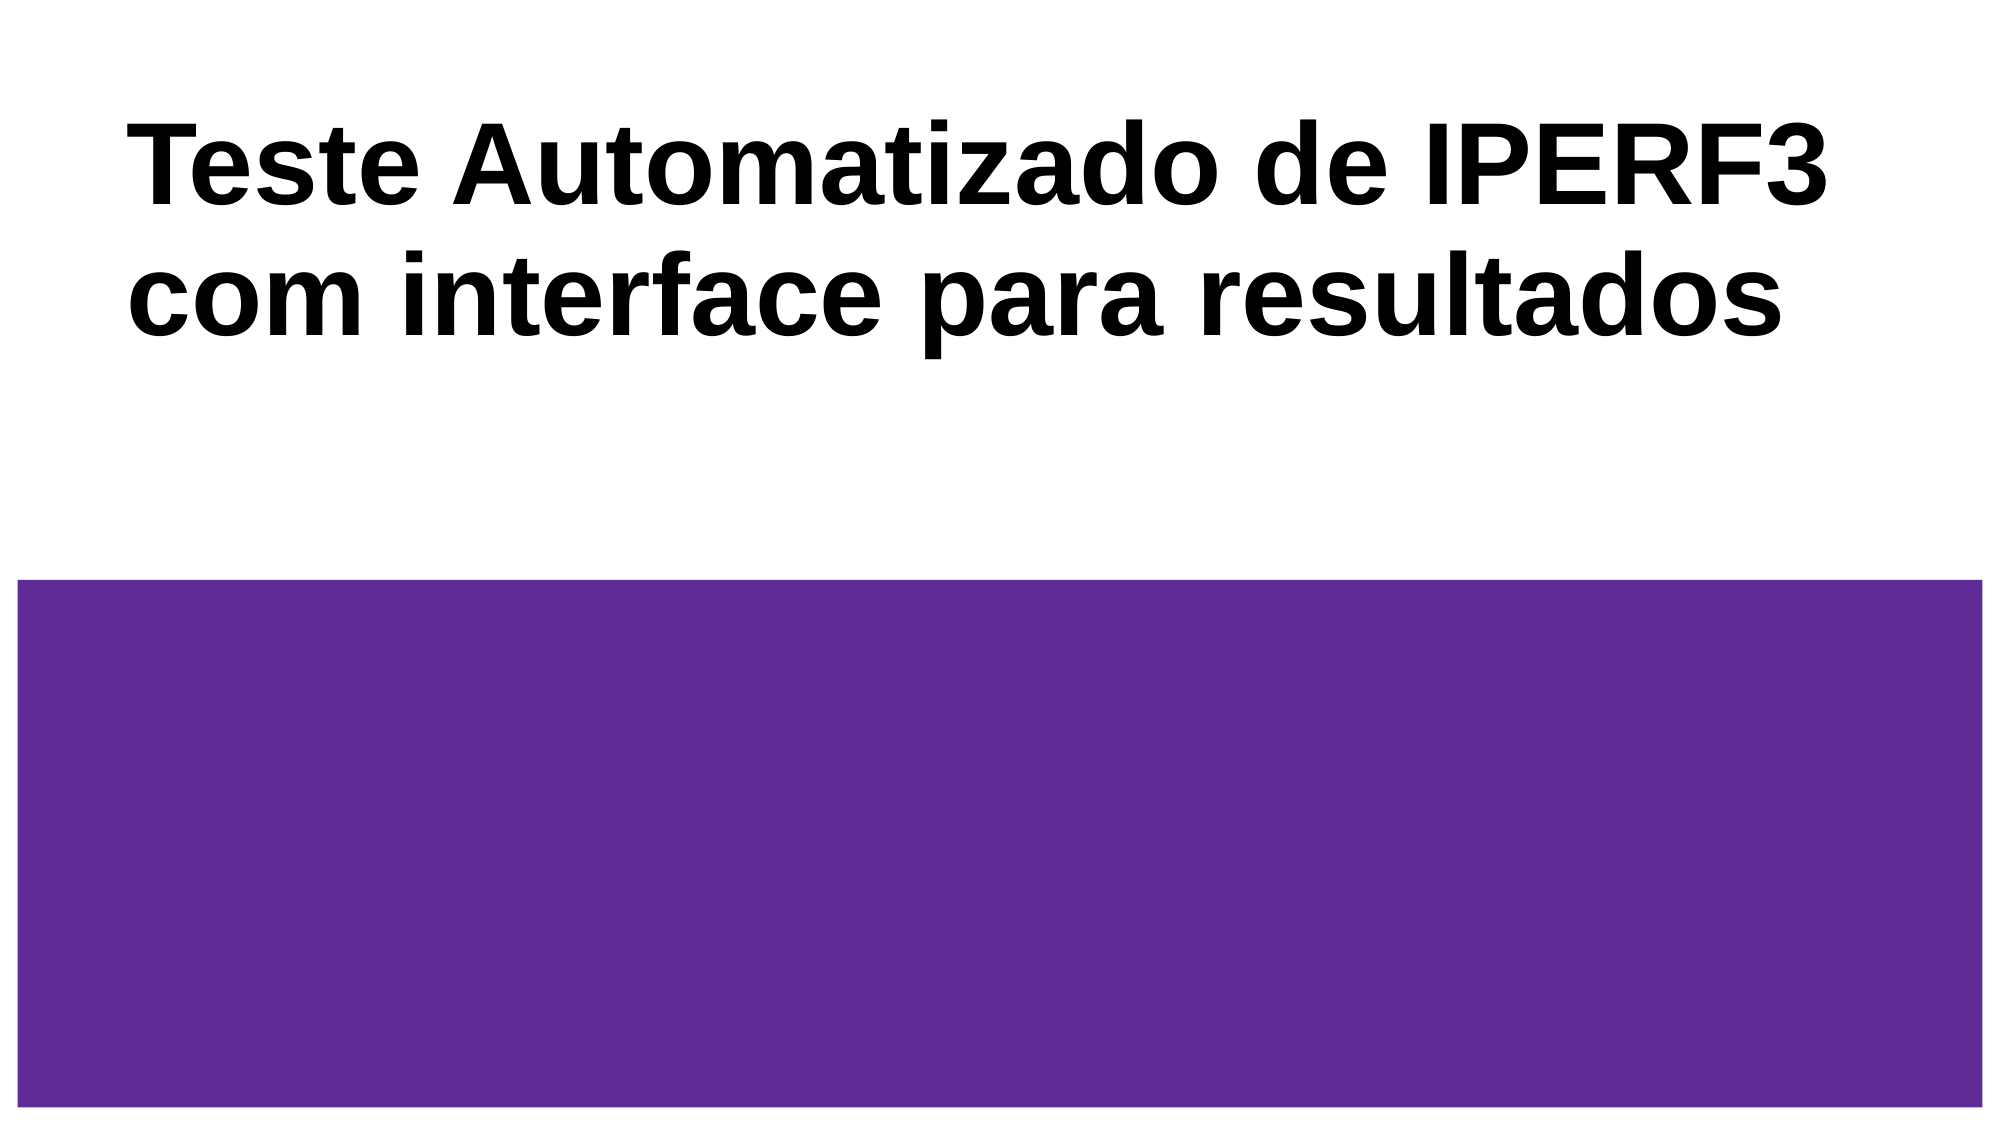

# Teste Automatizado de IPERF3 com interface para resultados